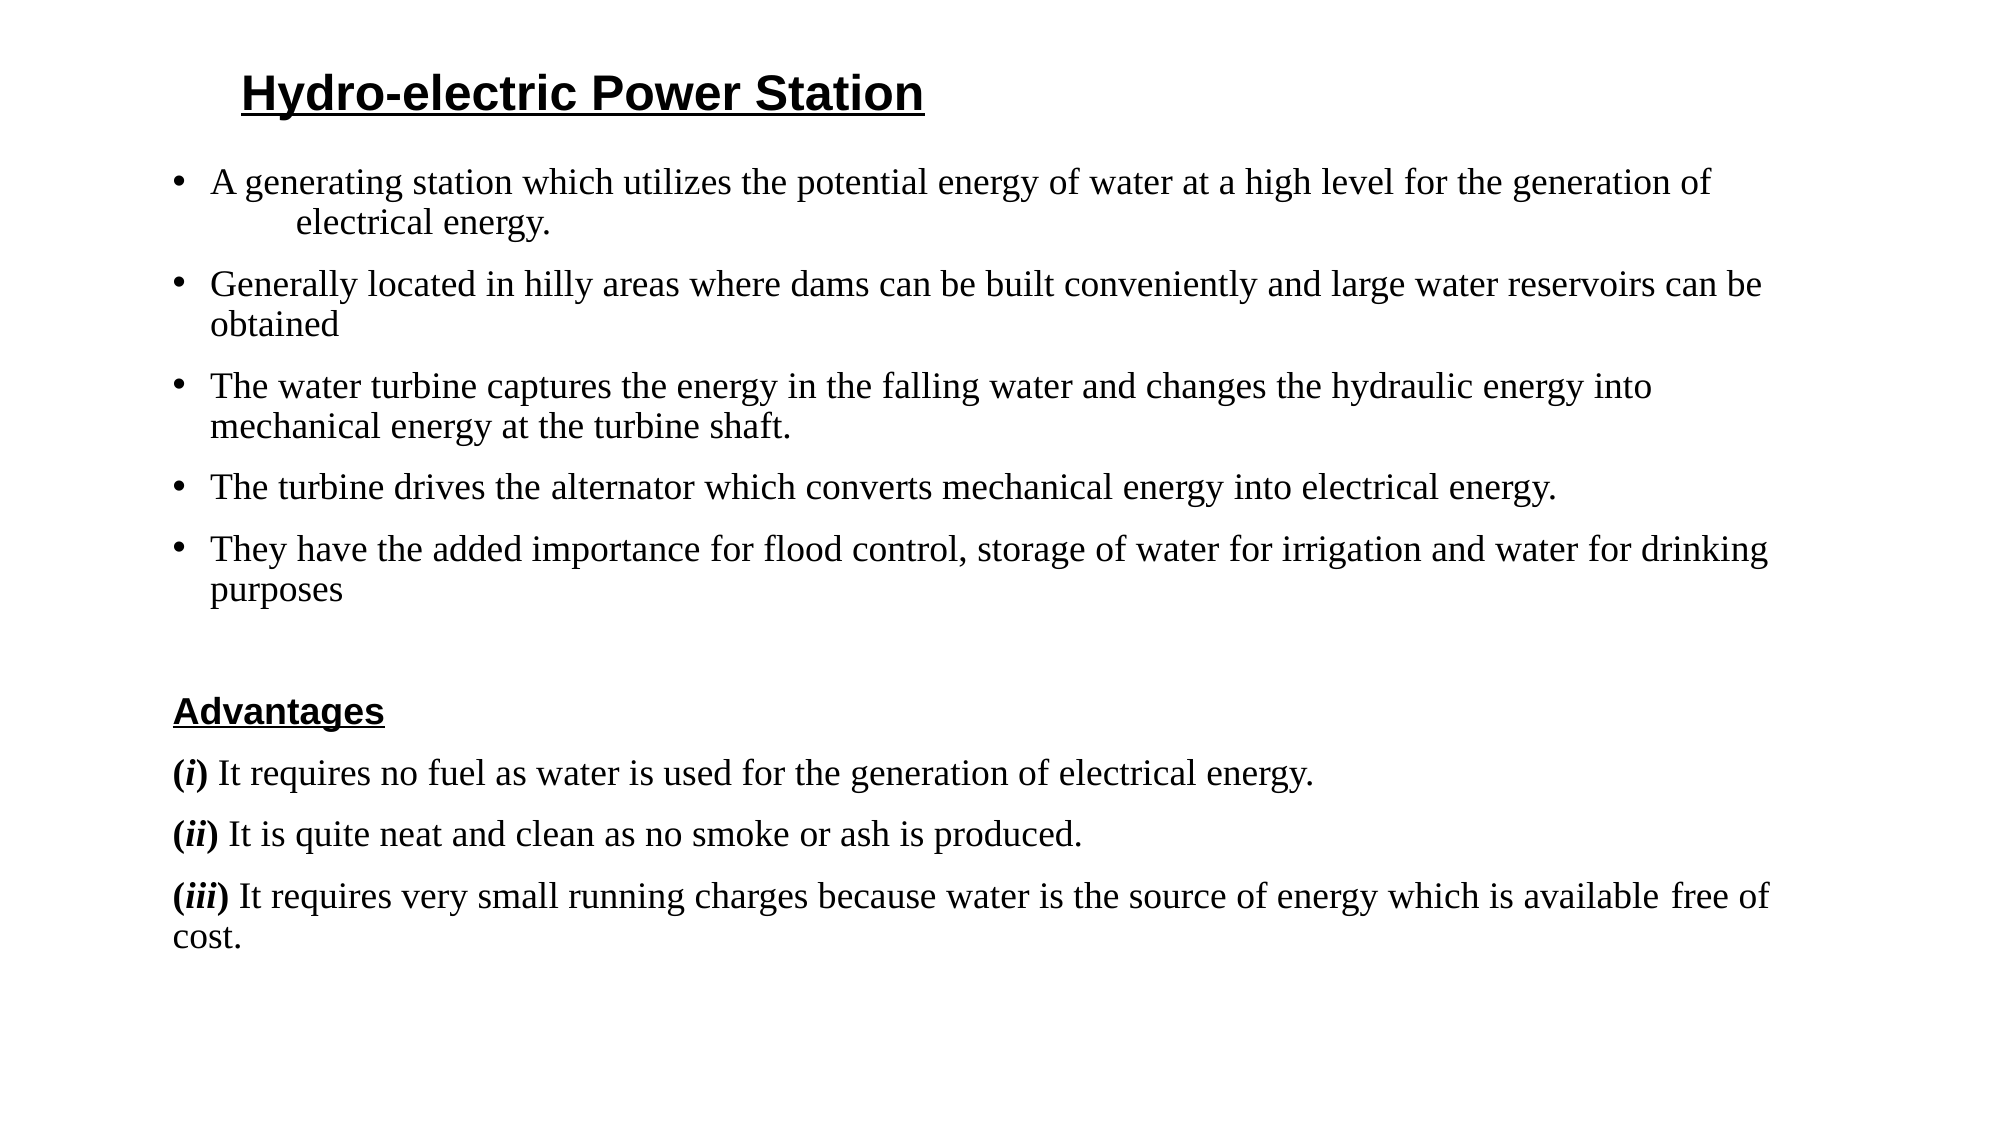

# Hydro-electric Power Station
A generating station which utilizes the potential energy of water at a high level for the generation of                 electrical energy.
Generally located in hilly areas where dams can be built conveniently and large water reservoirs can be obtained
The water turbine captures the energy in the falling water and changes the hydraulic energy into mechanical energy at the turbine shaft.
The turbine drives the alternator which converts mechanical energy into electrical energy.
They have the added importance for flood control, storage of water for irrigation and water for drinking purposes

Advantages
(i) It requires no fuel as water is used for the generation of electrical energy.
(ii) It is quite neat and clean as no smoke or ash is produced.
(iii) It requires very small running charges because water is the source of energy which is available free of cost.